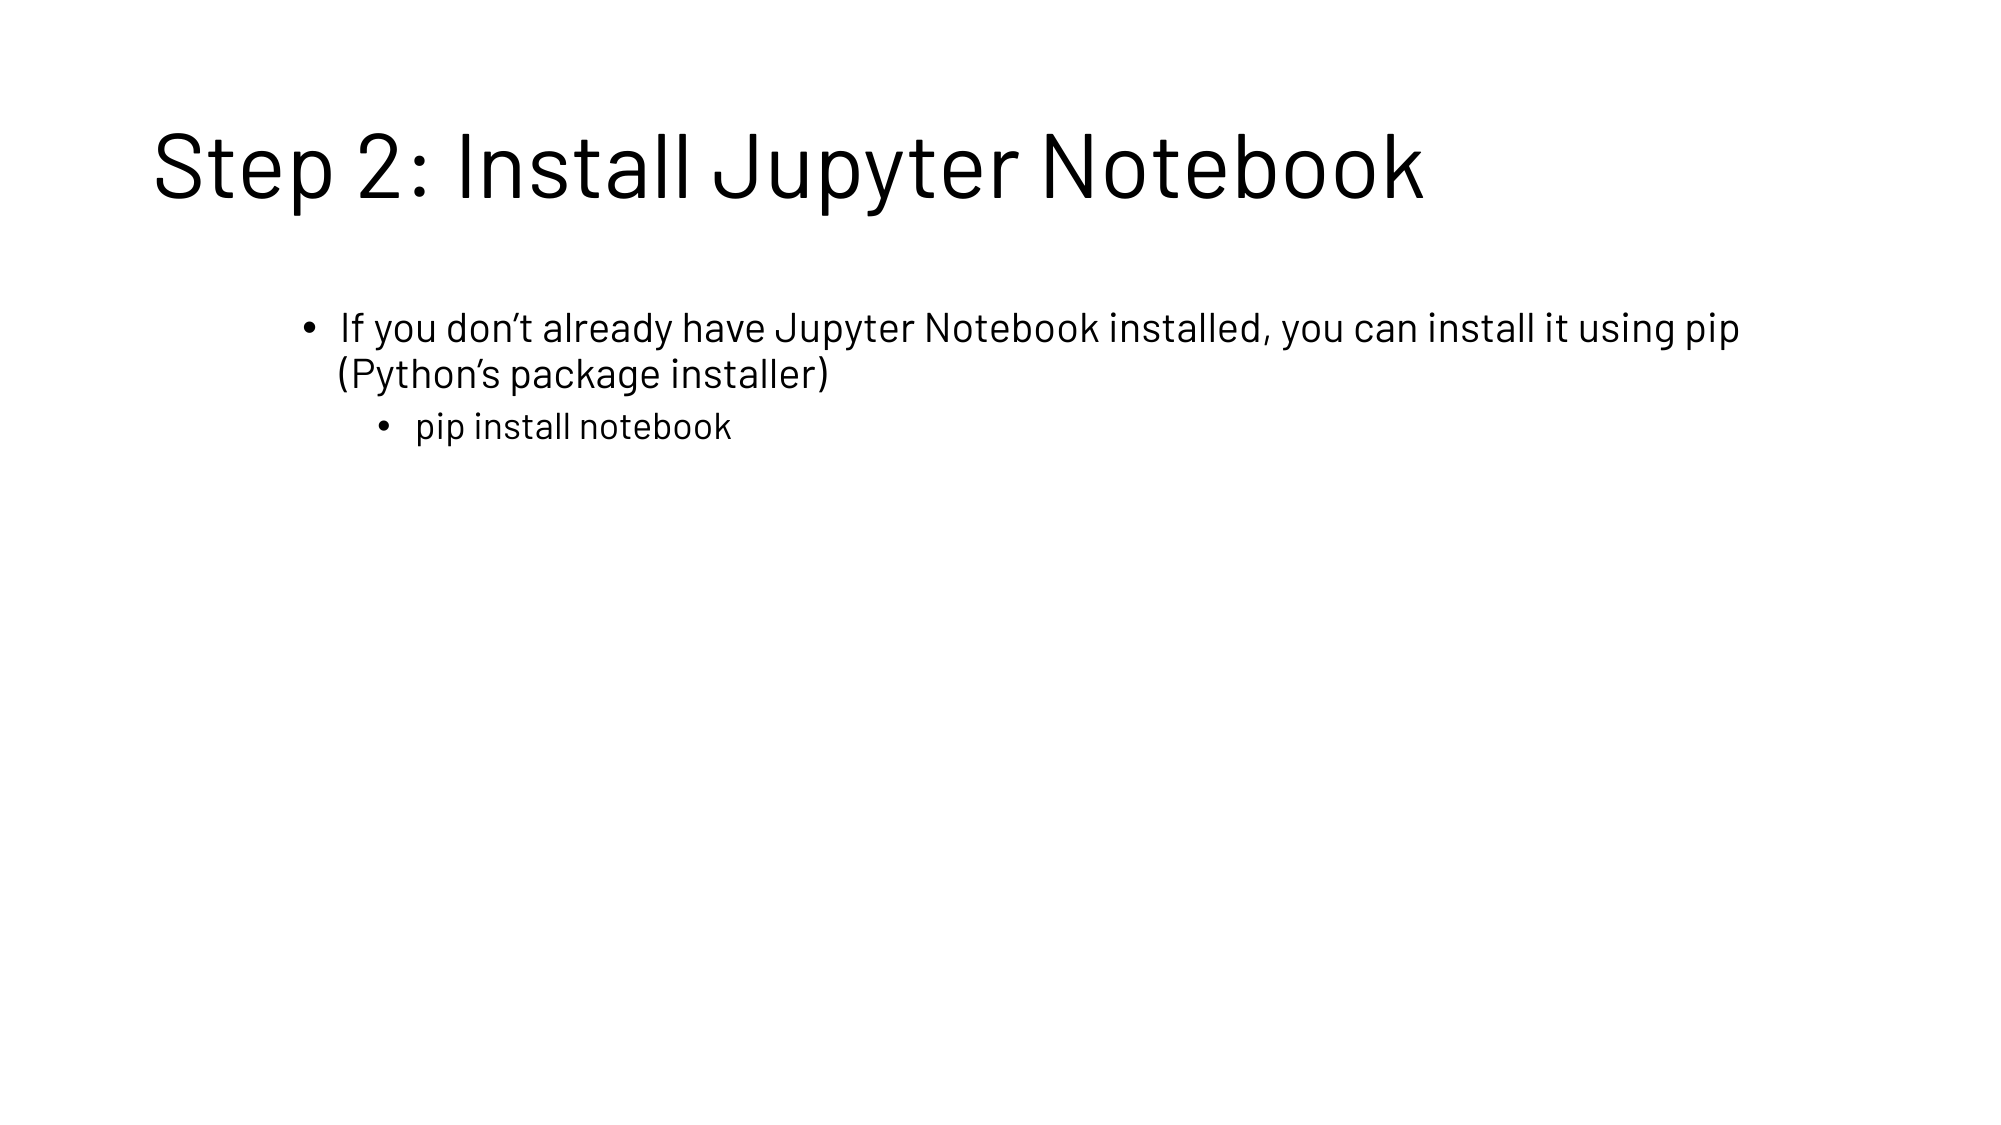

# Step 2: Install Jupyter Notebook
If you don’t already have Jupyter Notebook installed, you can install it using pip (Python’s package installer)
pip install notebook